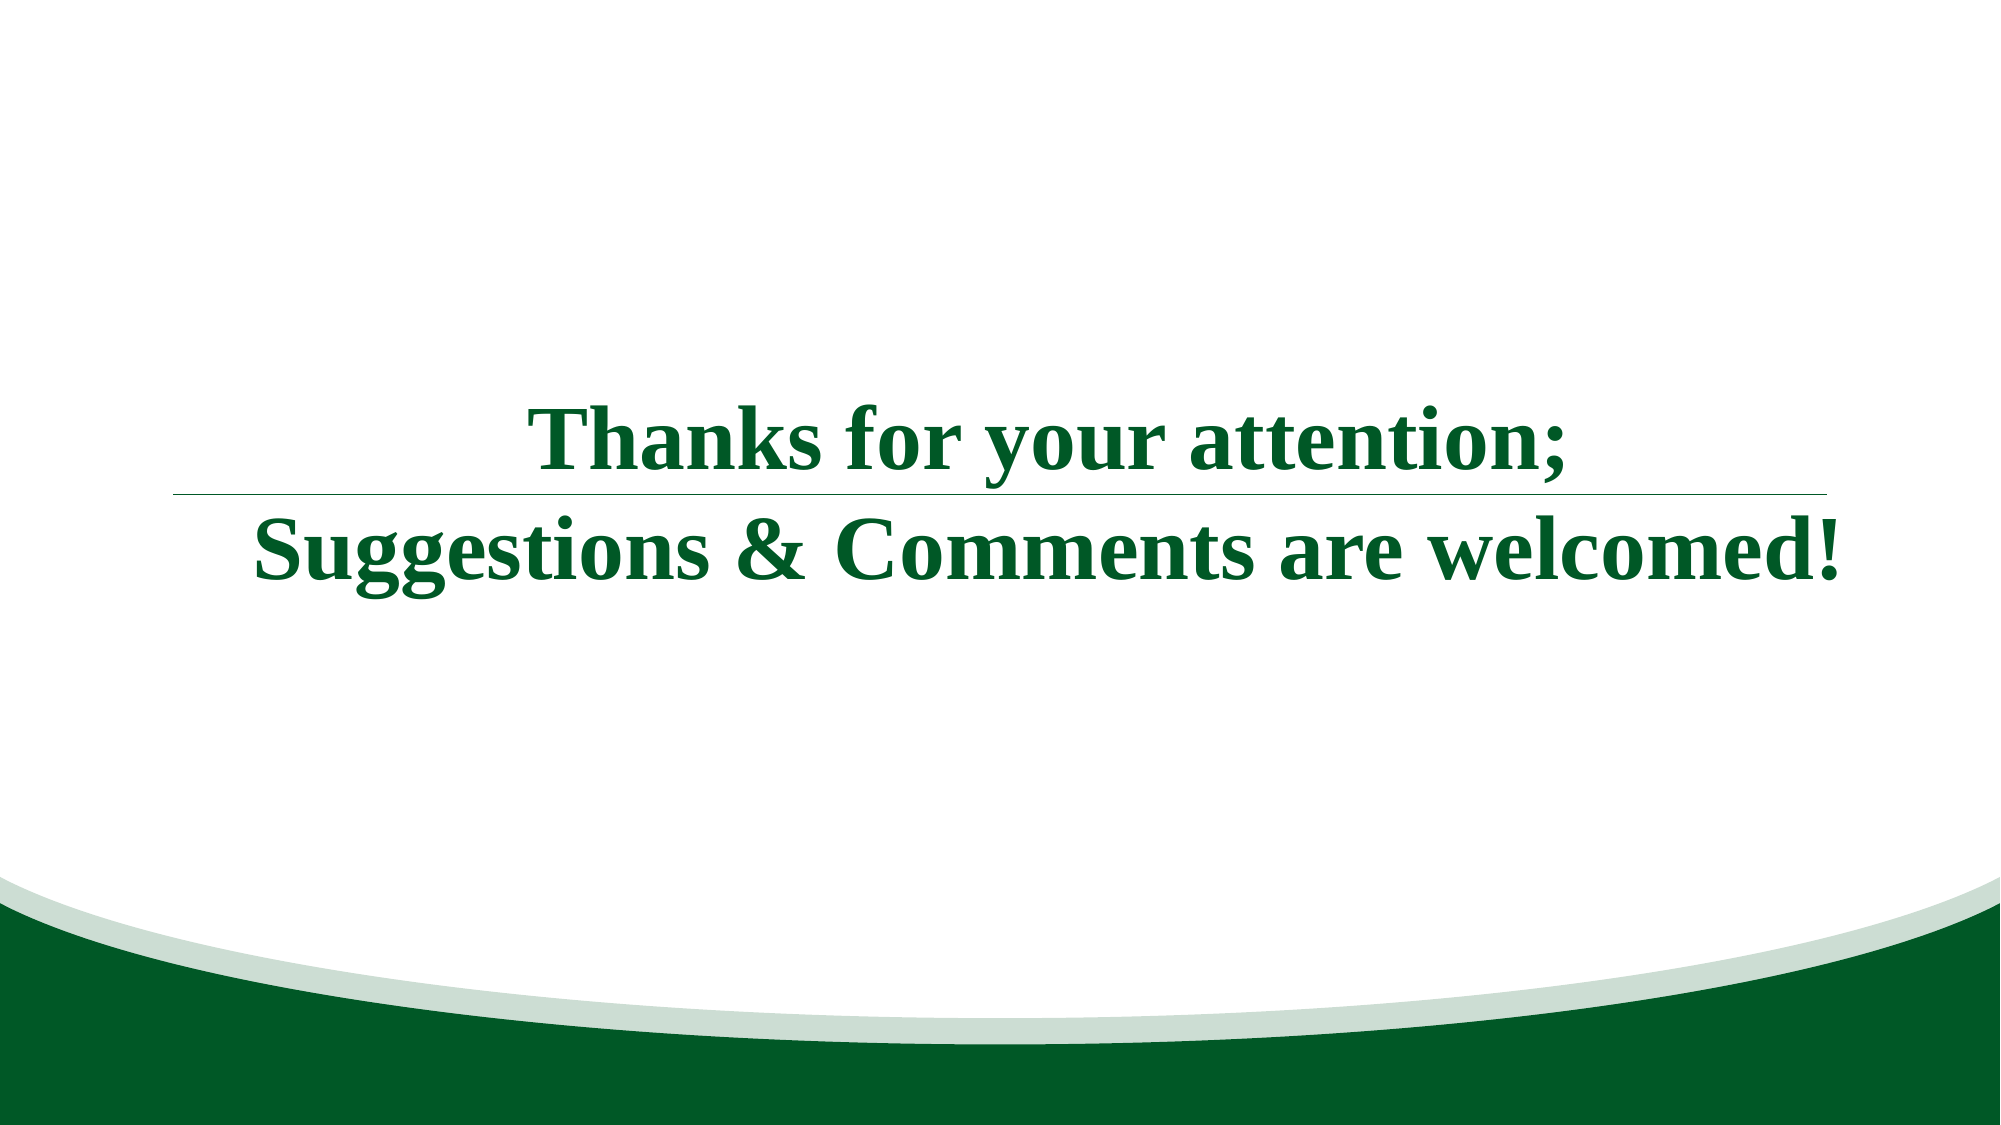

Thanks for your attention;
Suggestions & Comments are welcomed!